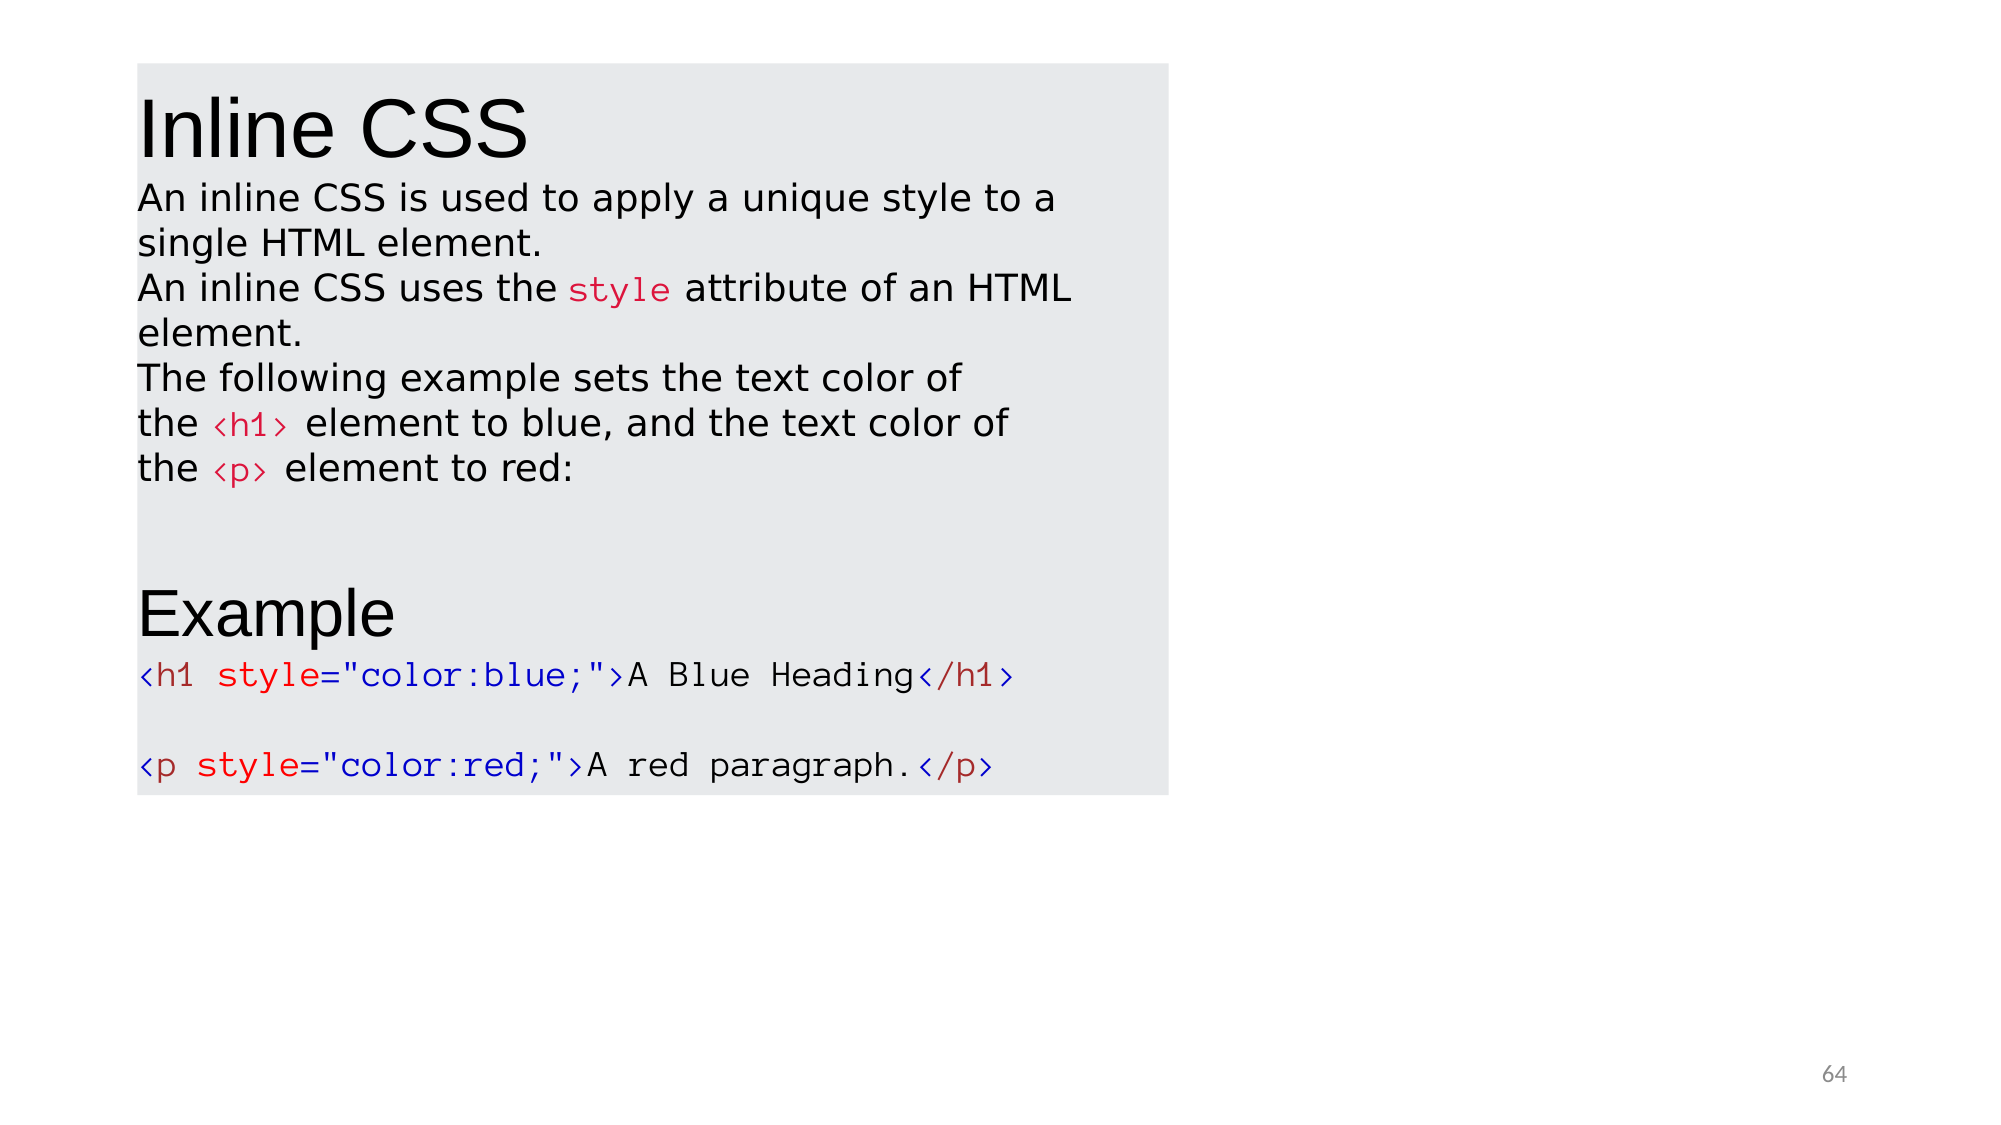

#
Inline CSS
An inline CSS is used to apply a unique style to a single HTML element.
An inline CSS uses the style attribute of an HTML element.
The following example sets the text color of the <h1> element to blue, and the text color of the <p> element to red:

Example
<h1 style="color:blue;">A Blue Heading</h1>
<p style="color:red;">A red paragraph.</p>

64